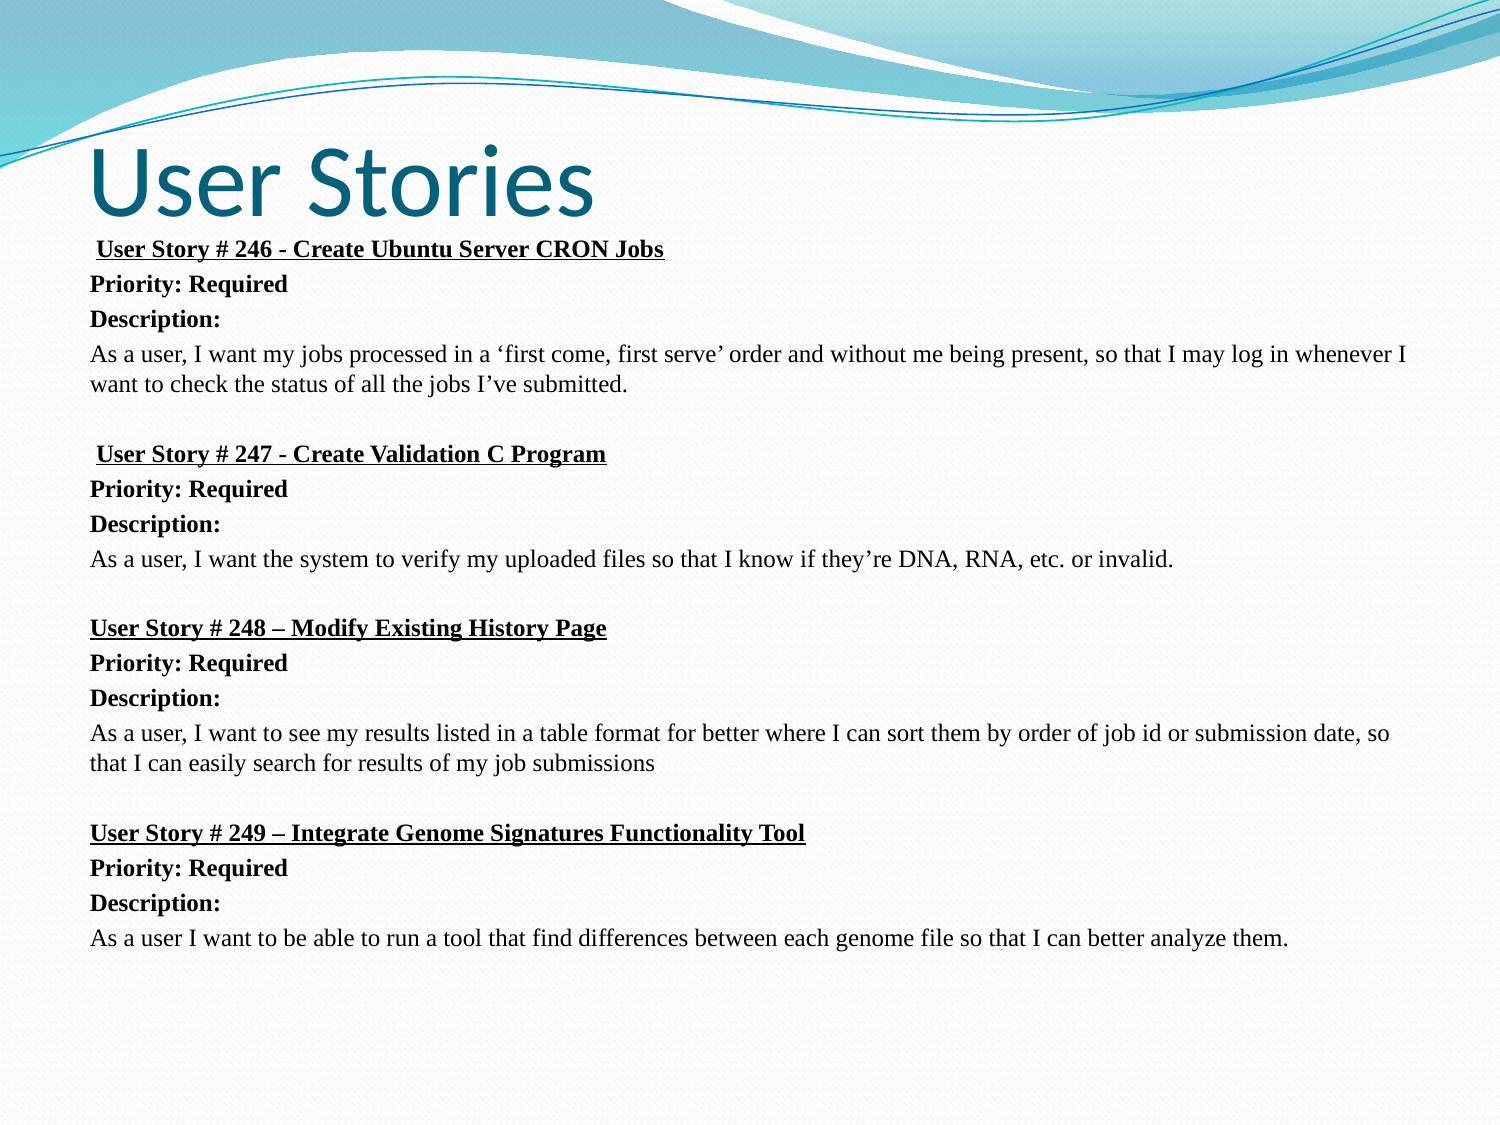

# User Stories
 User Story # 246 - Create Ubuntu Server CRON Jobs
Priority: Required
Description:
As a user, I want my jobs processed in a ‘first come, first serve’ order and without me being present, so that I may log in whenever I want to check the status of all the jobs I’ve submitted.

 User Story # 247 - Create Validation C Program
Priority: Required
Description:
As a user, I want the system to verify my uploaded files so that I know if they’re DNA, RNA, etc. or invalid.

User Story # 248 – Modify Existing History Page
Priority: Required
Description:
As a user, I want to see my results listed in a table format for better where I can sort them by order of job id or submission date, so that I can easily search for results of my job submissions

User Story # 249 – Integrate Genome Signatures Functionality Tool
Priority: Required
Description:
As a user I want to be able to run a tool that find differences between each genome file so that I can better analyze them.